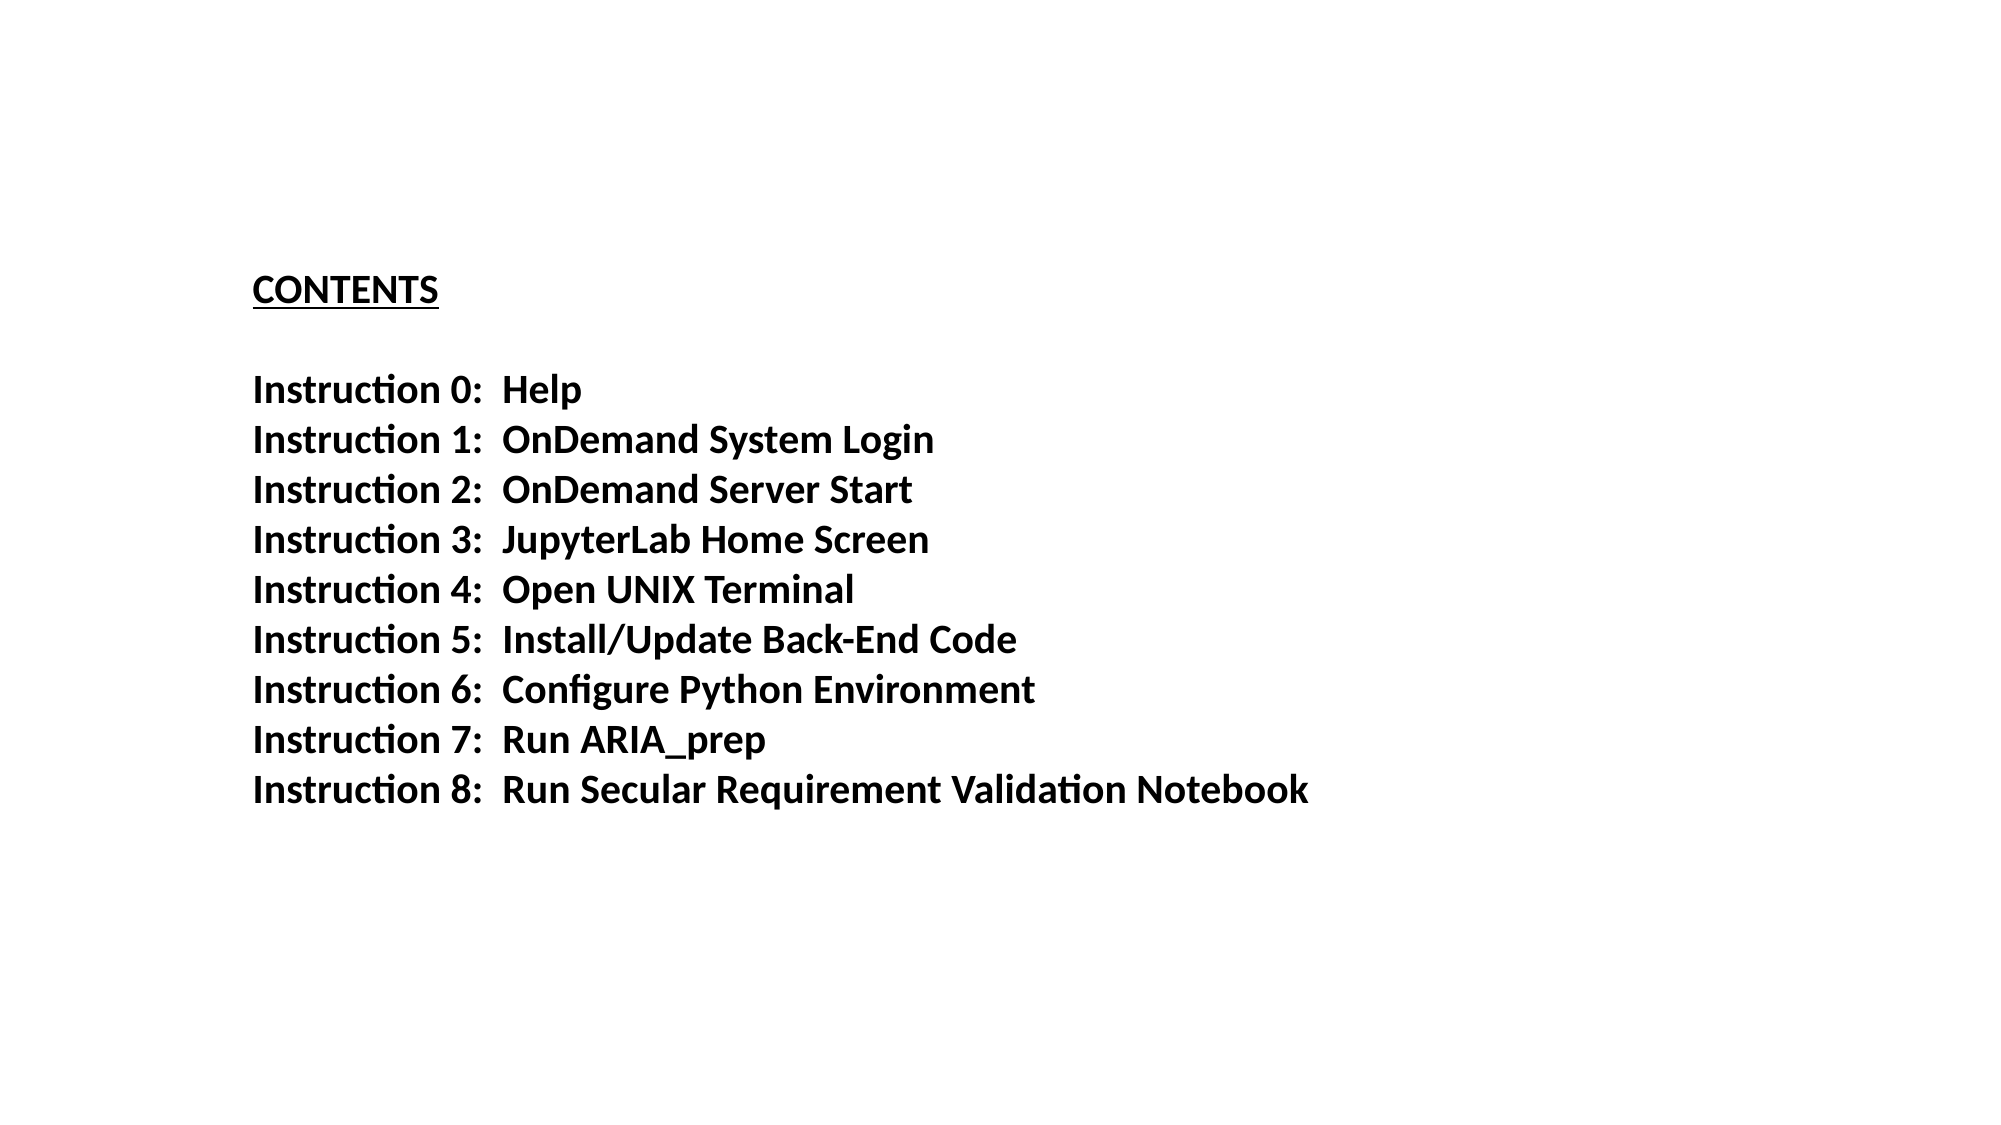

CONTENTS

Instruction 0:  Help
Instruction 1:  OnDemand System Login
Instruction 2:  OnDemand Server Start
Instruction 3:  JupyterLab Home Screen
Instruction 4:  Open UNIX Terminal
Instruction 5:  Install/Update Back-End Code
Instruction 6:  Configure Python Environment
Instruction 7:  Run ARIA_prep
Instruction 8:  Run Secular Requirement Validation Notebook